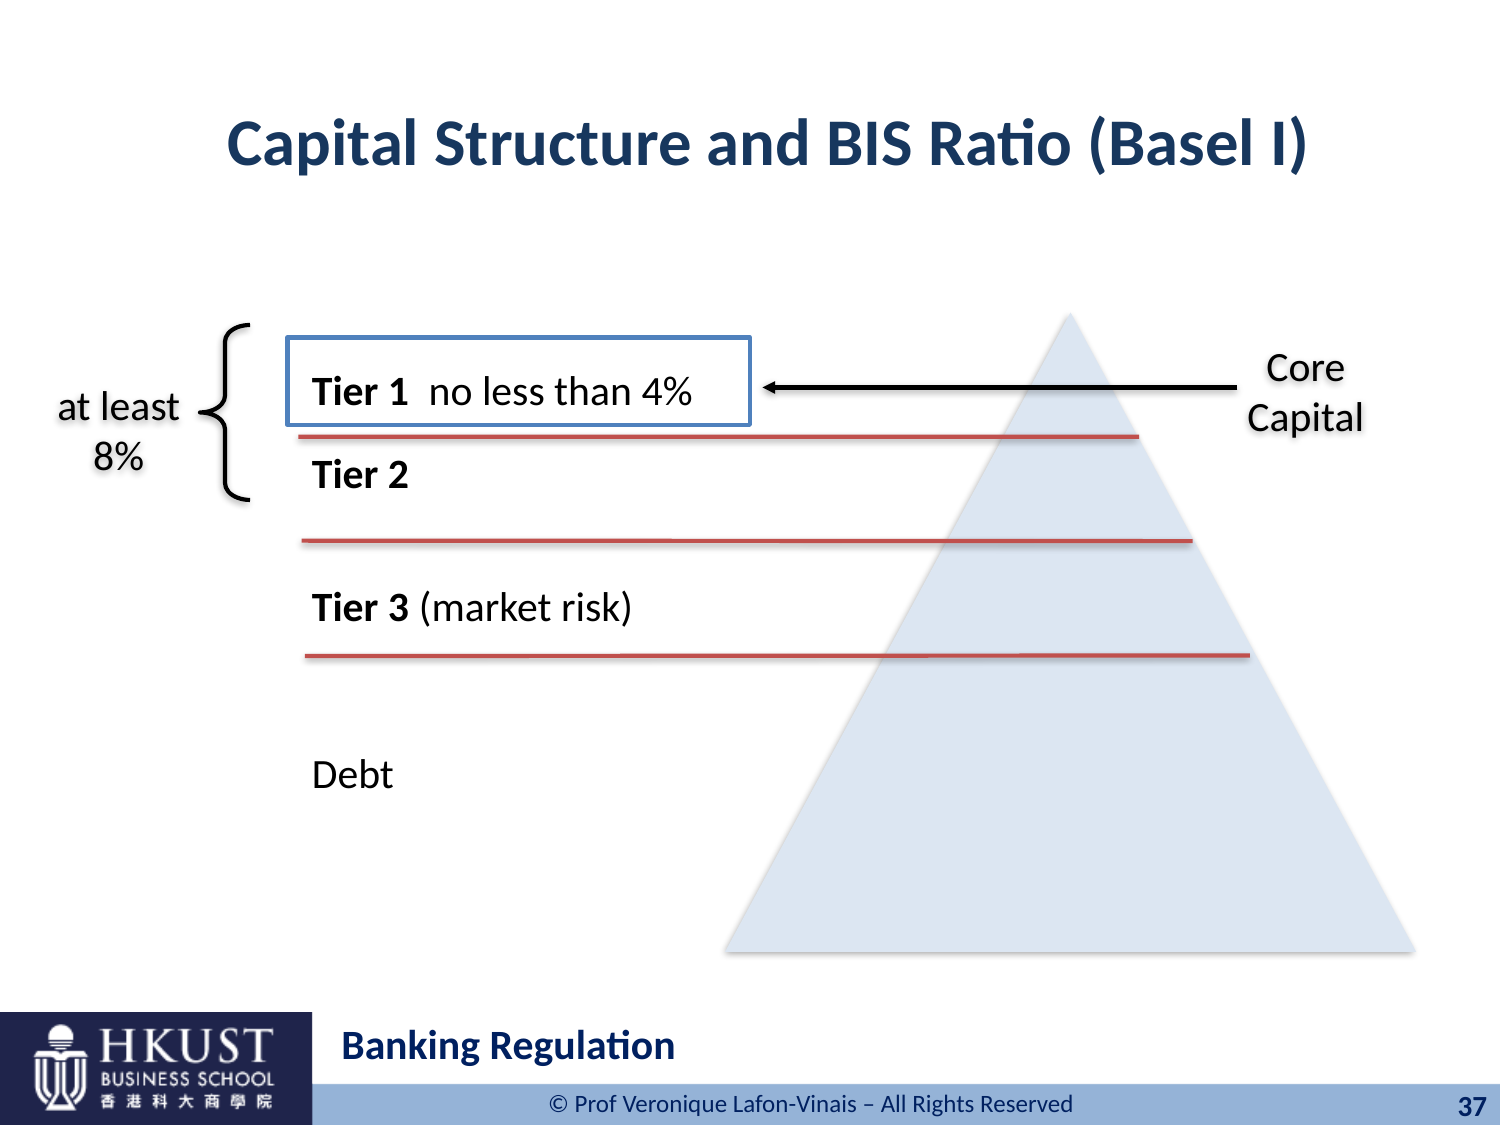

# Capital Structure and BIS Ratio (Basel I)
Core
Capital

Tier 1  no less than 4%
Tier 2
Tier 3 (market risk)

Debt

at least 8%

Banking Regulation
37